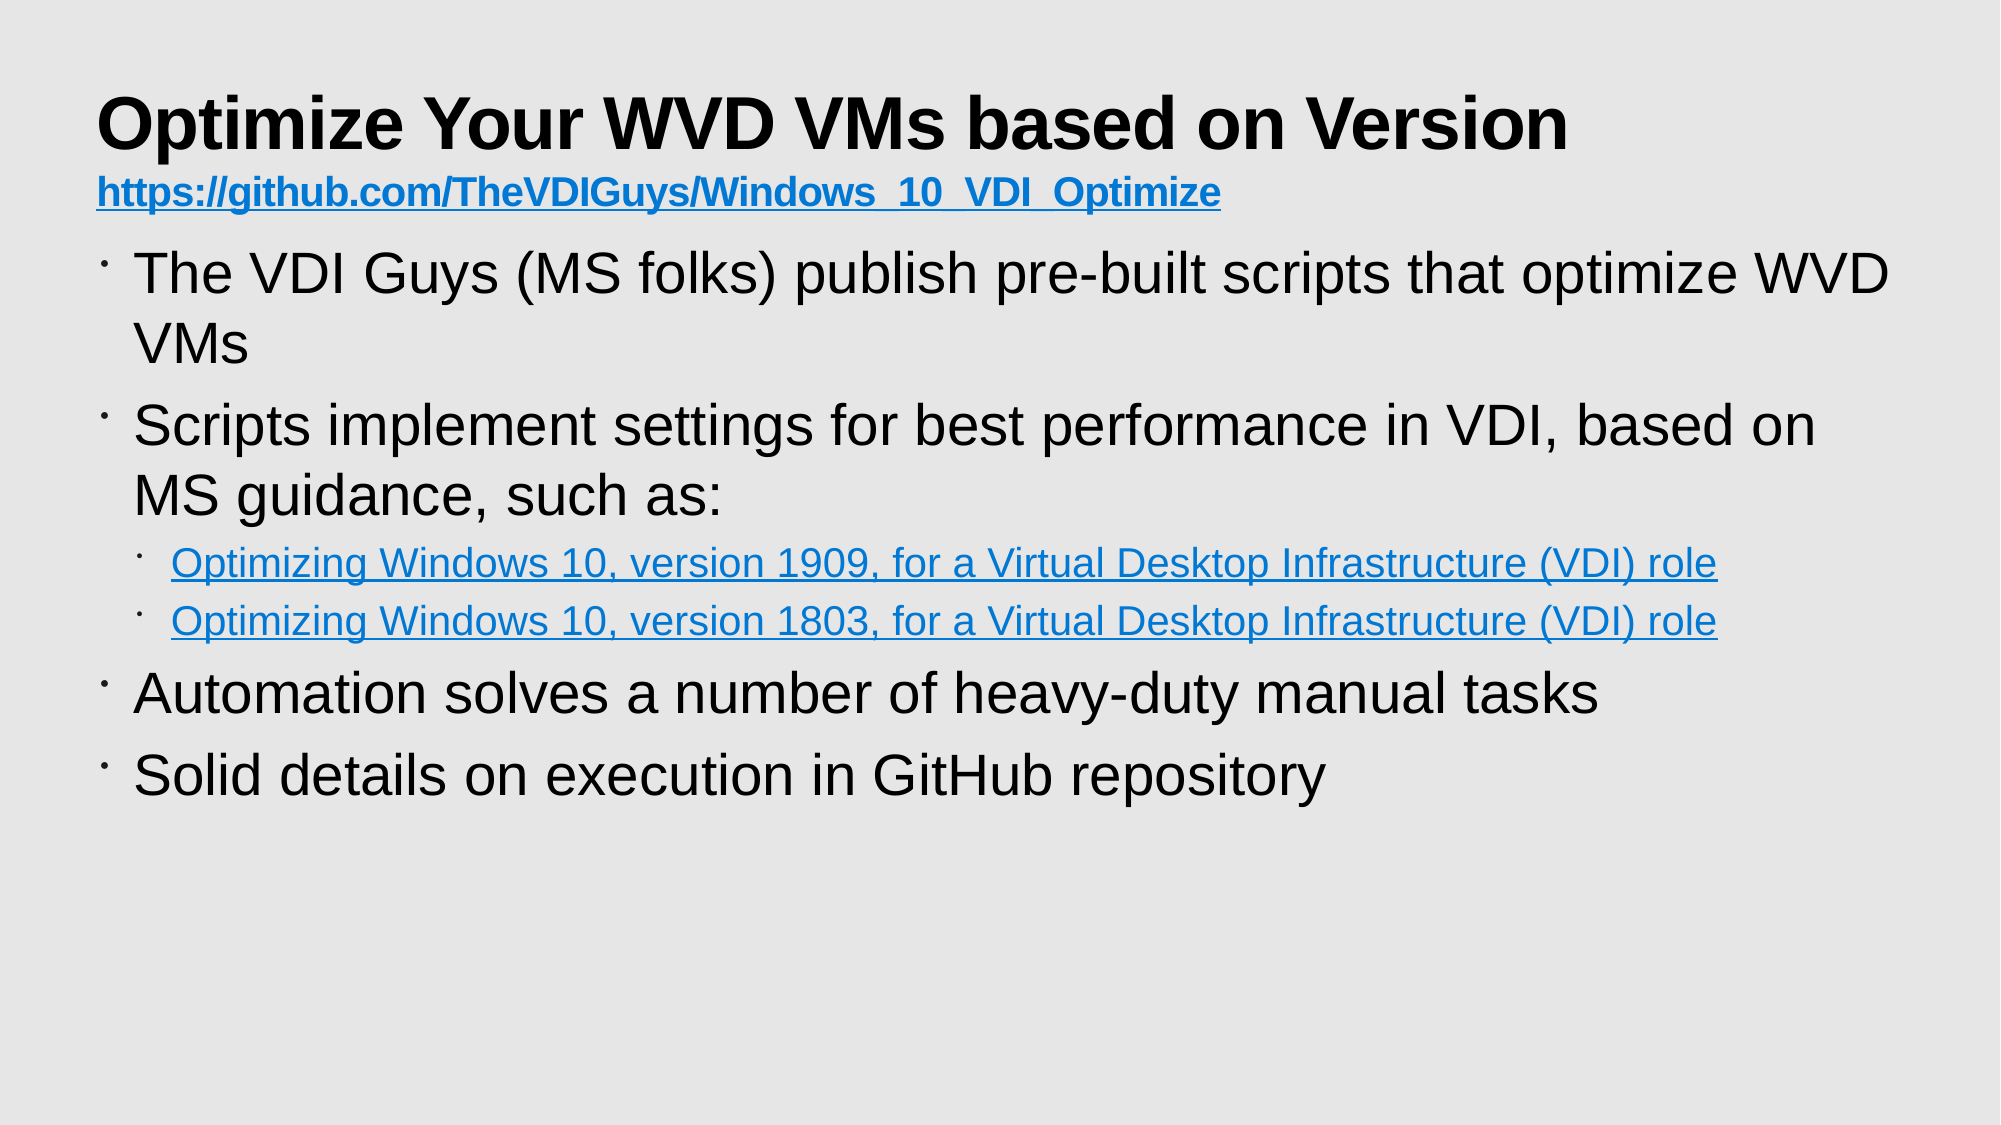

# Optimize Your WVD VMs based on Version https://github.com/TheVDIGuys/Windows_10_VDI_Optimize
The VDI Guys (MS folks) publish pre-built scripts that optimize WVD VMs
Scripts implement settings for best performance in VDI, based on MS guidance, such as:
Optimizing Windows 10, version 1909, for a Virtual Desktop Infrastructure (VDI) role
Optimizing Windows 10, version 1803, for a Virtual Desktop Infrastructure (VDI) role
Automation solves a number of heavy-duty manual tasks
Solid details on execution in GitHub repository